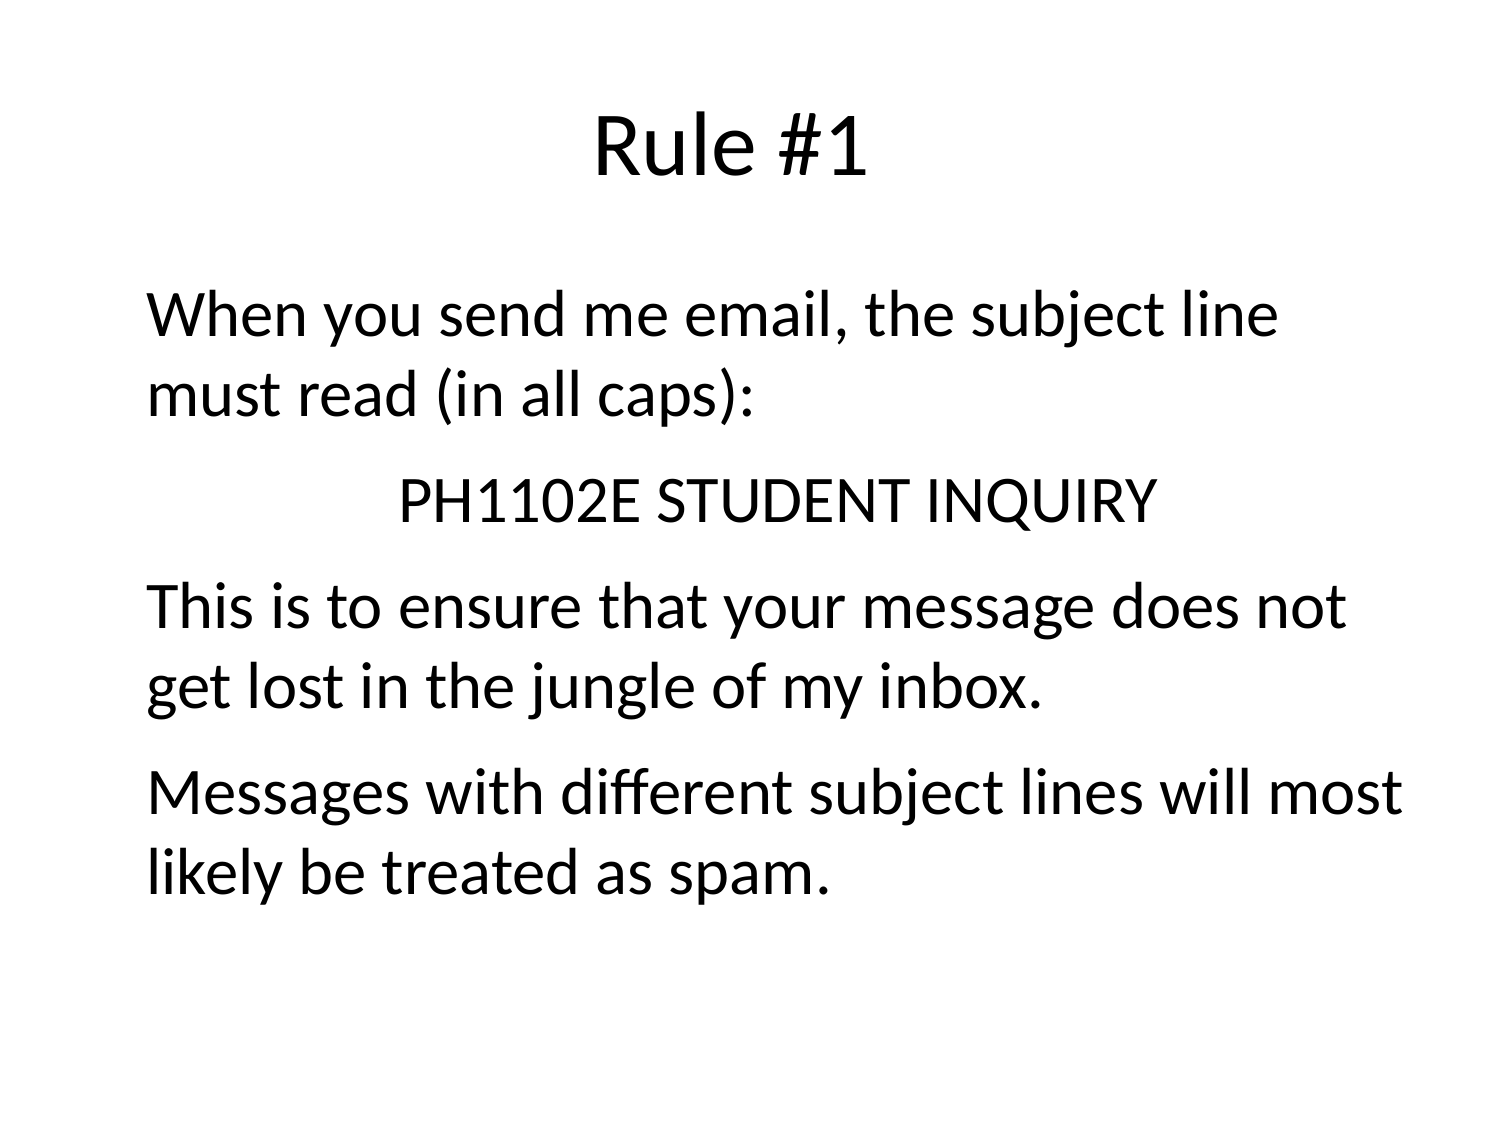

# Rule #1
When you send me email, the subject line must read (in all caps):
PH1102E STUDENT INQUIRY
This is to ensure that your message does not get lost in the jungle of my inbox.
Messages with different subject lines will most likely be treated as spam.